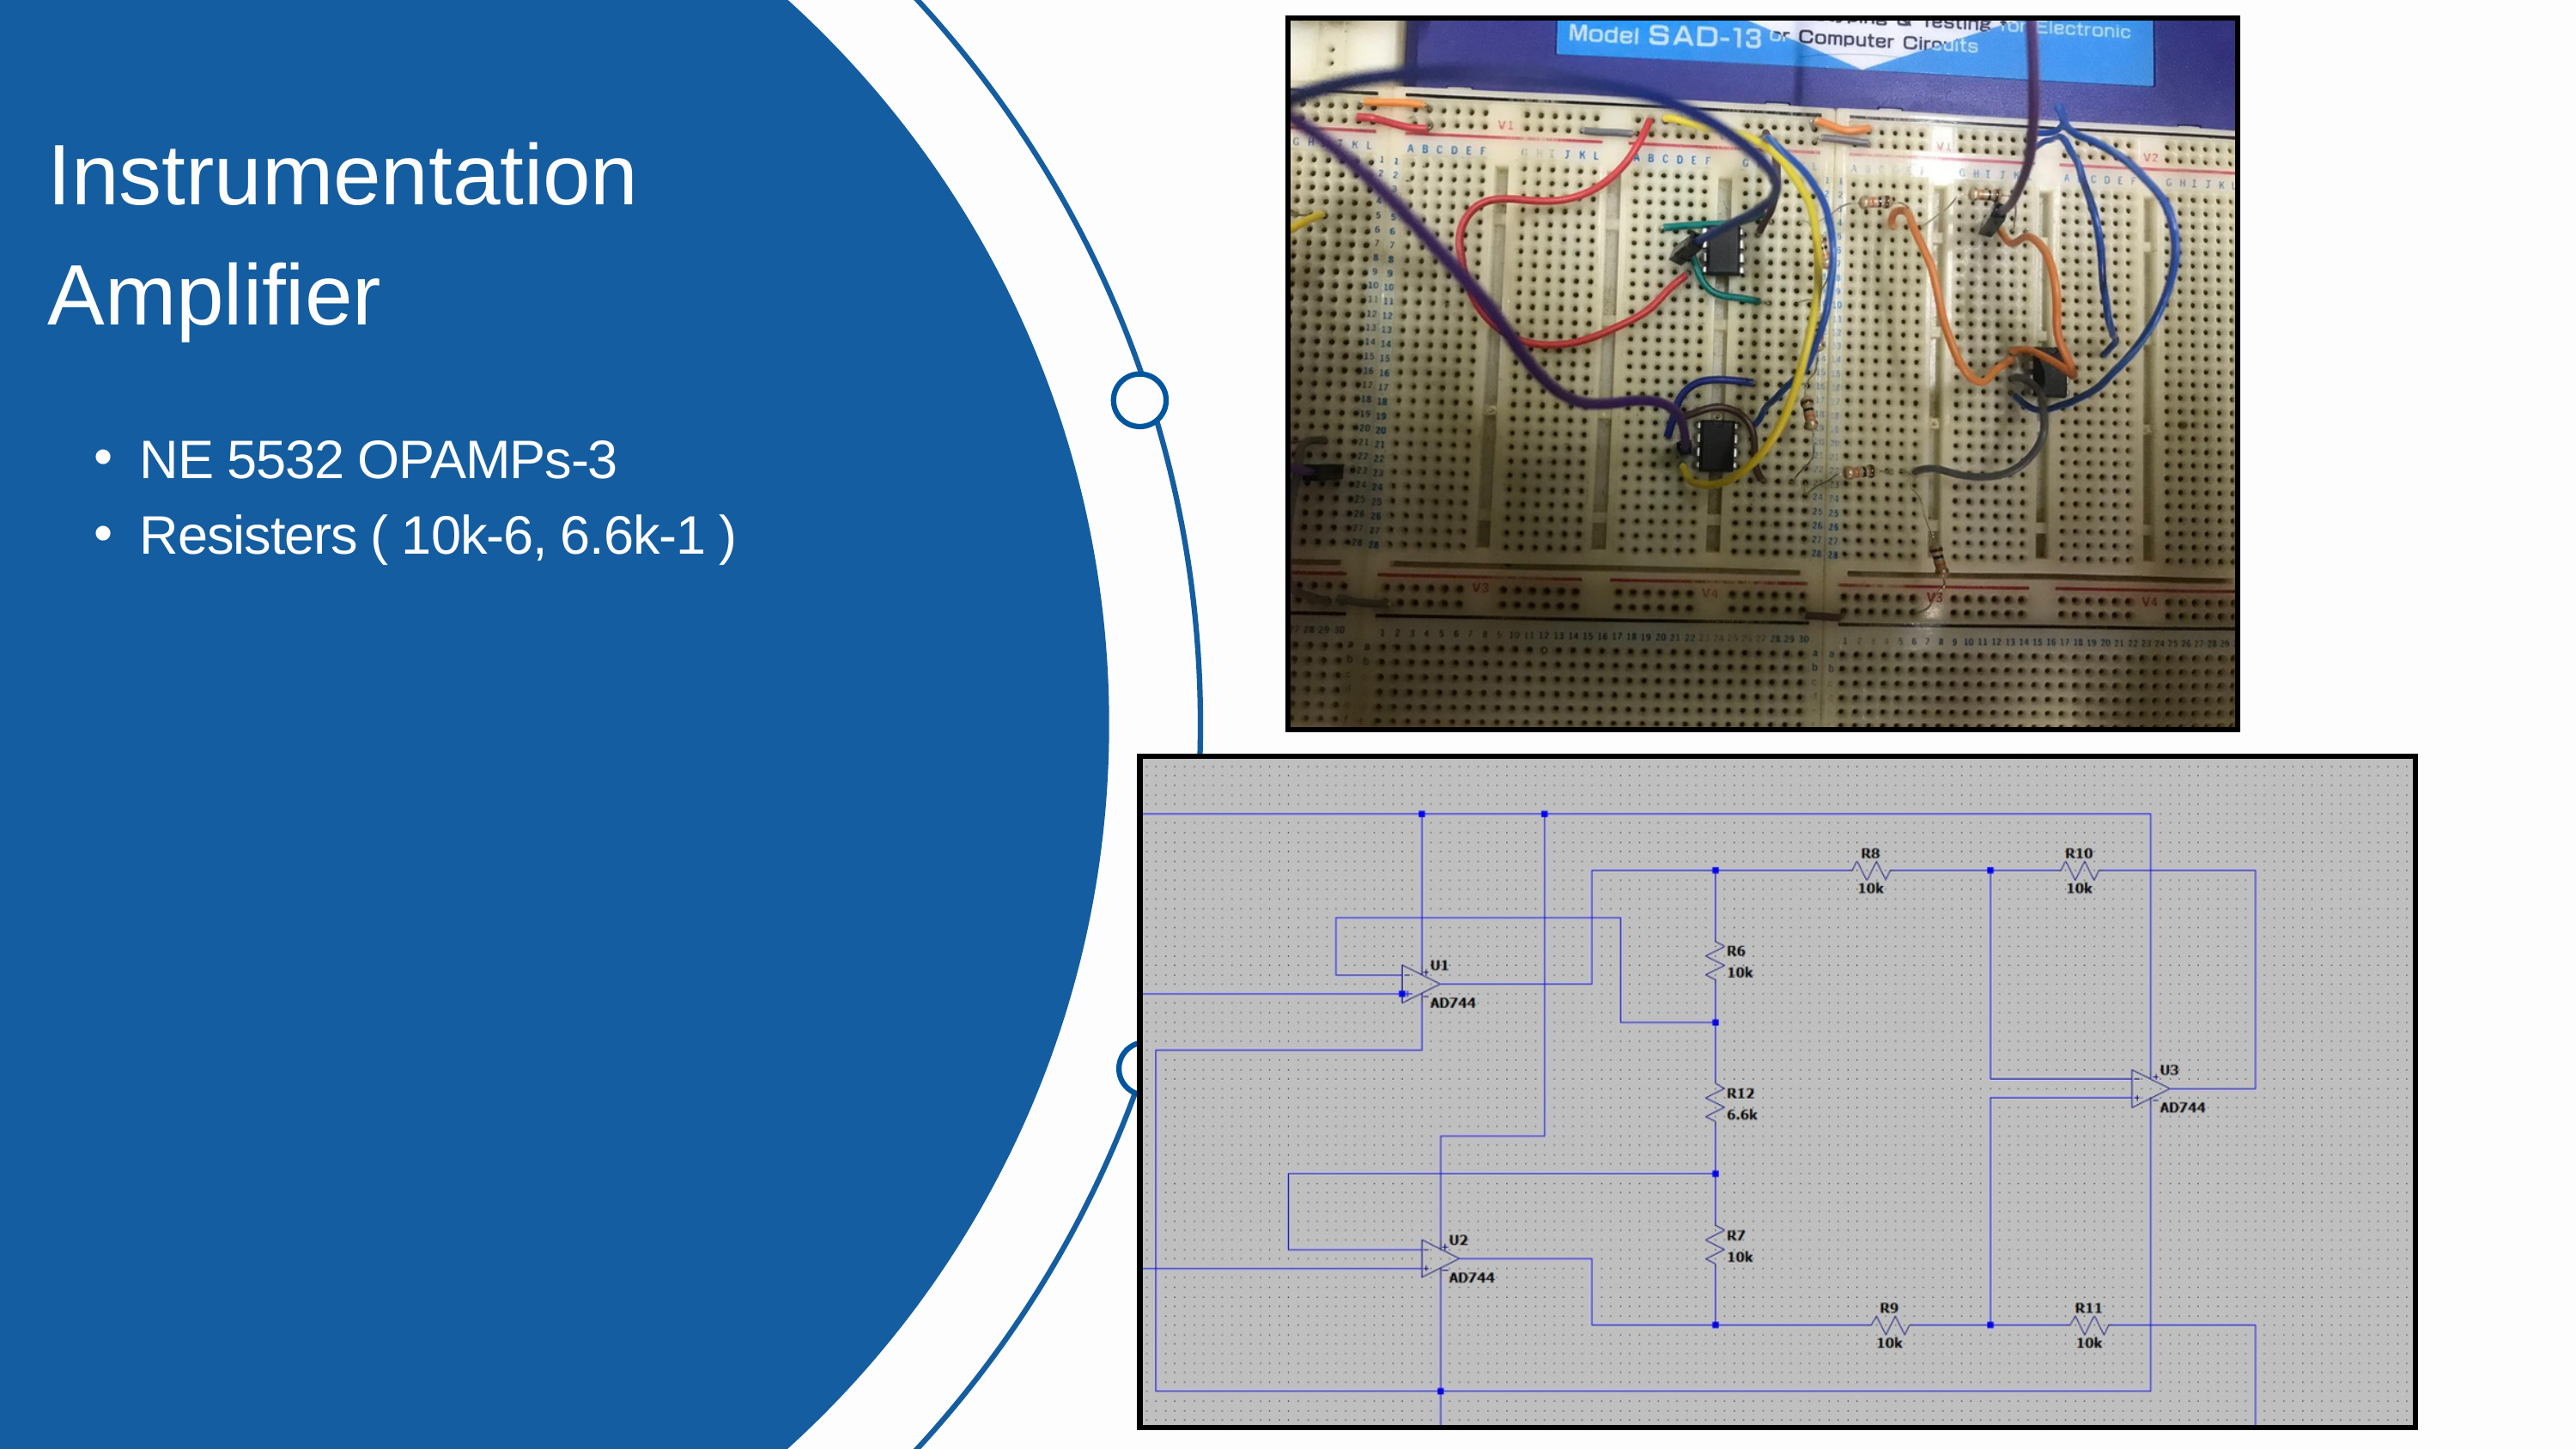

Instrumentation Amplifier

NE 5532 OPAMPs-3
Resisters ( 10k-6, 6.6k-1 )